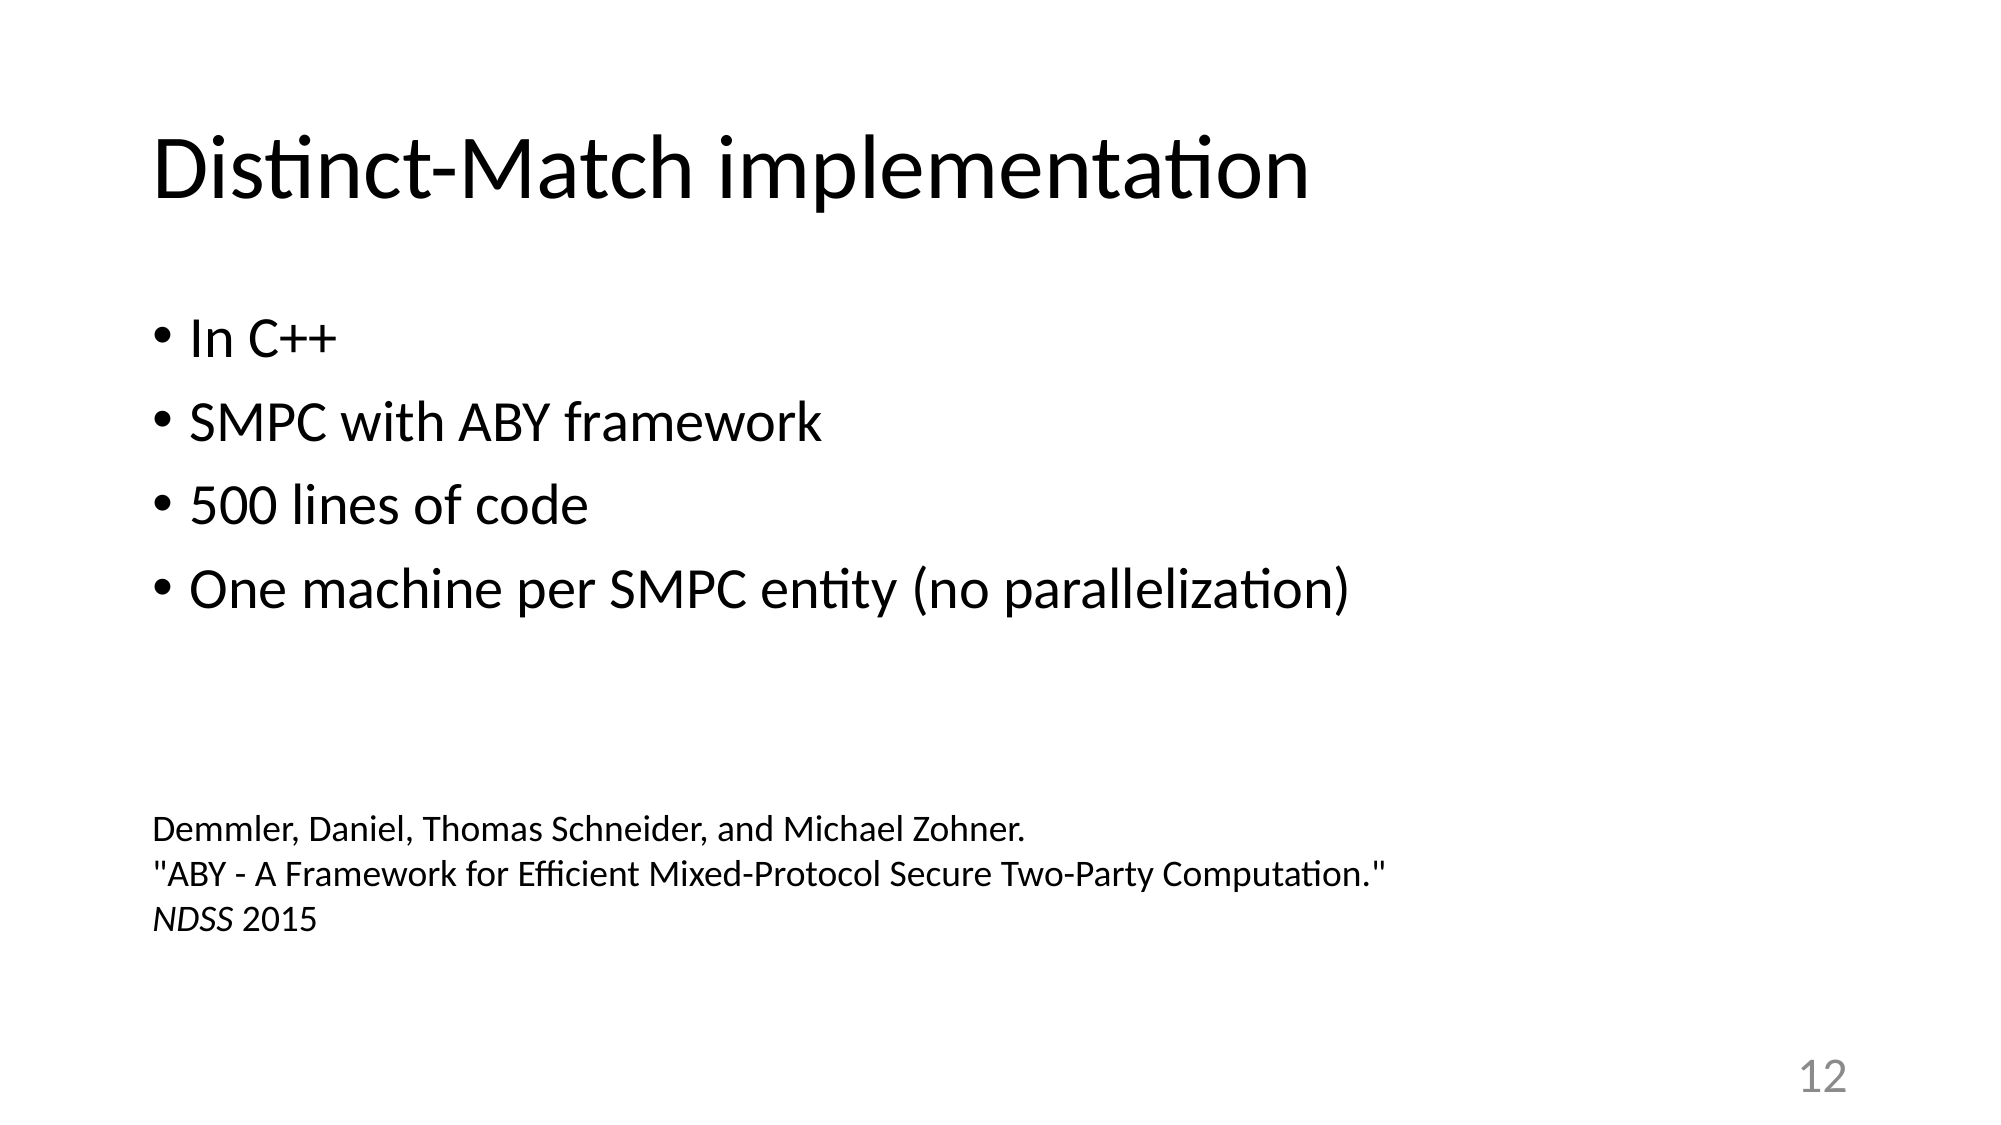

# Distinct-Match implementation
In C++
SMPC with ABY framework
500 lines of code
One machine per SMPC entity (no parallelization)

Demmler, Daniel, Thomas Schneider, and Michael Zohner.
"ABY - A Framework for Efficient Mixed-Protocol Secure Two-Party Computation."
NDSS 2015

12